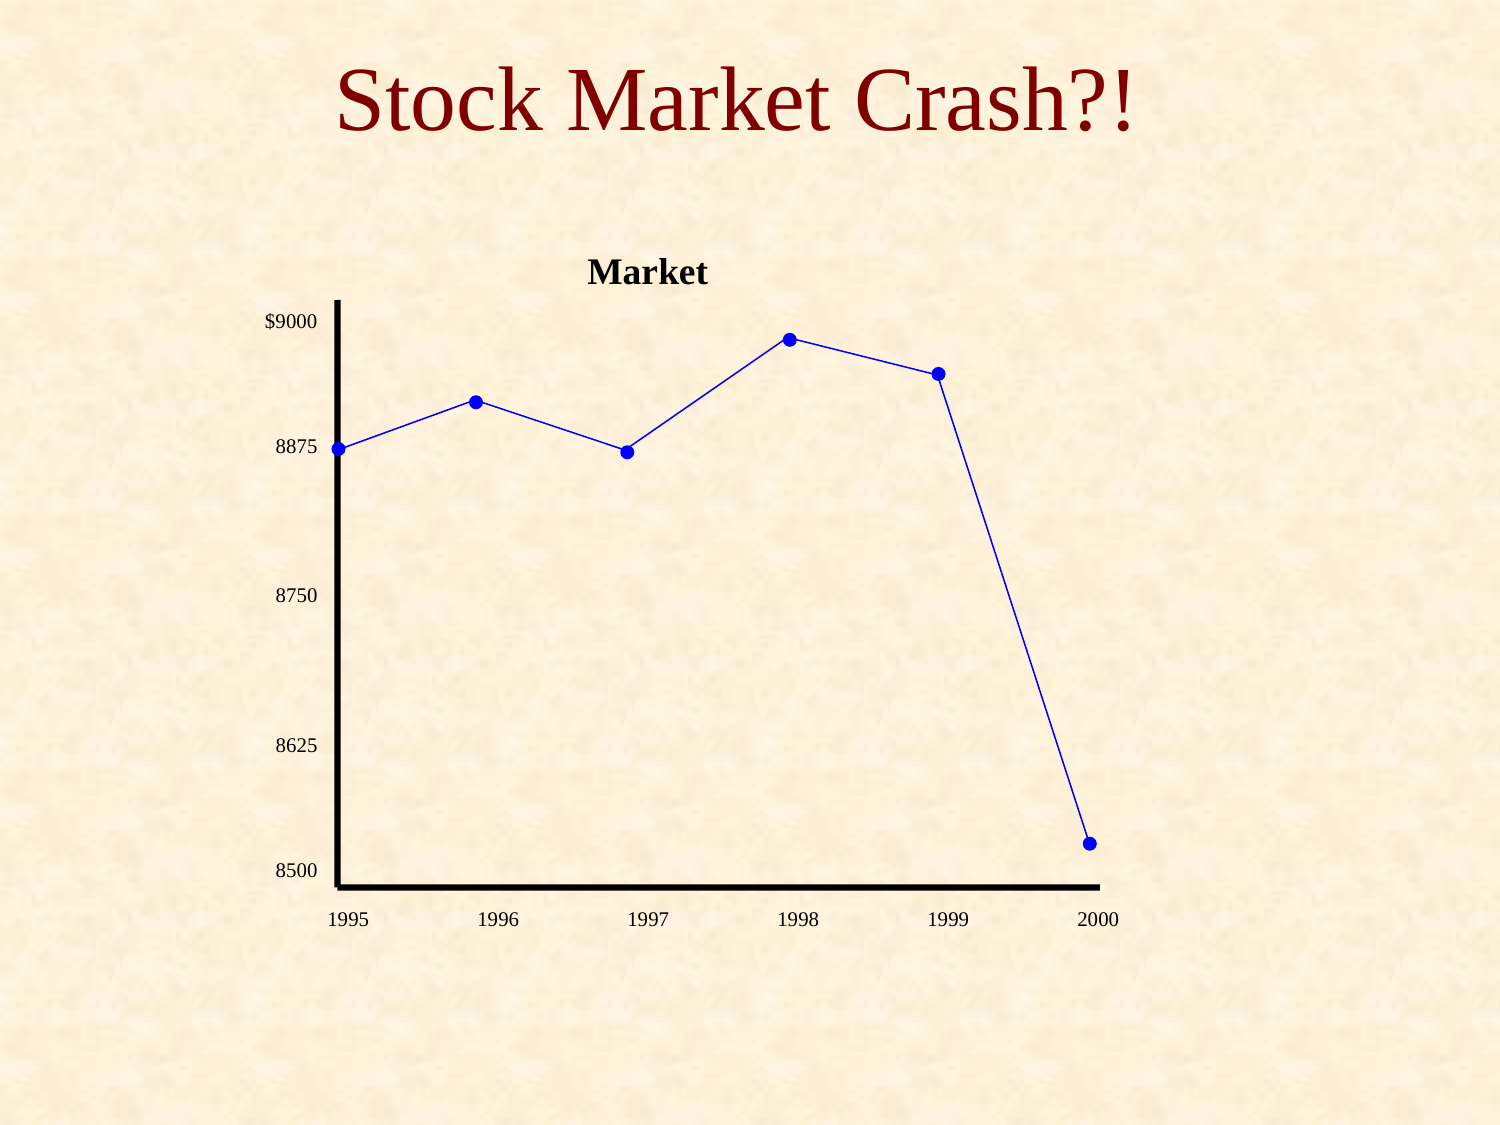

# Stock Market Crash?!
Market
$9000

8875

8750

8625

8500

1995	1996	1997	1998	1999	2000